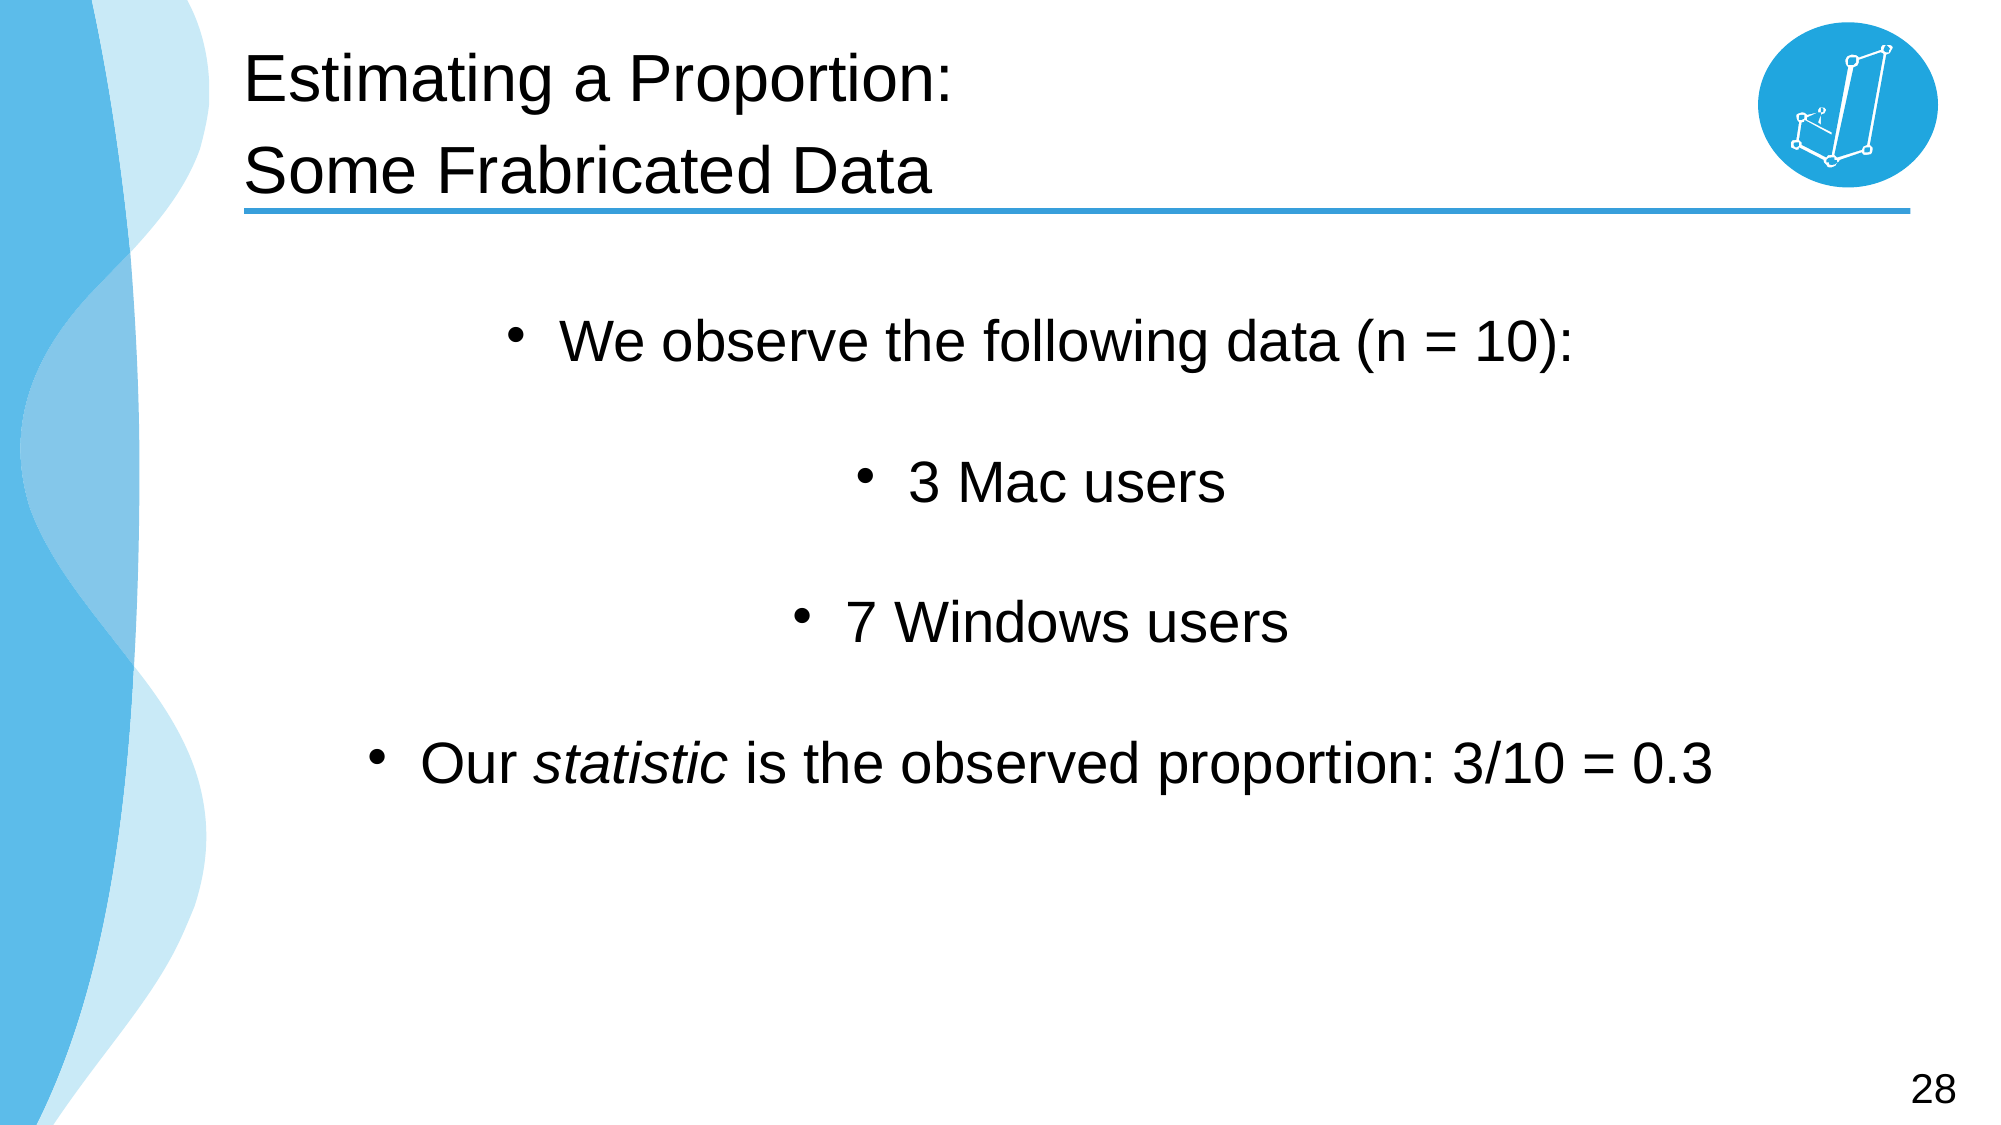

# Estimating a Proportion: Some Frabricated Data
We observe the following data (n = 10):
3 Mac users
7 Windows users
Our statistic is the observed proportion: 3/10 = 0.3